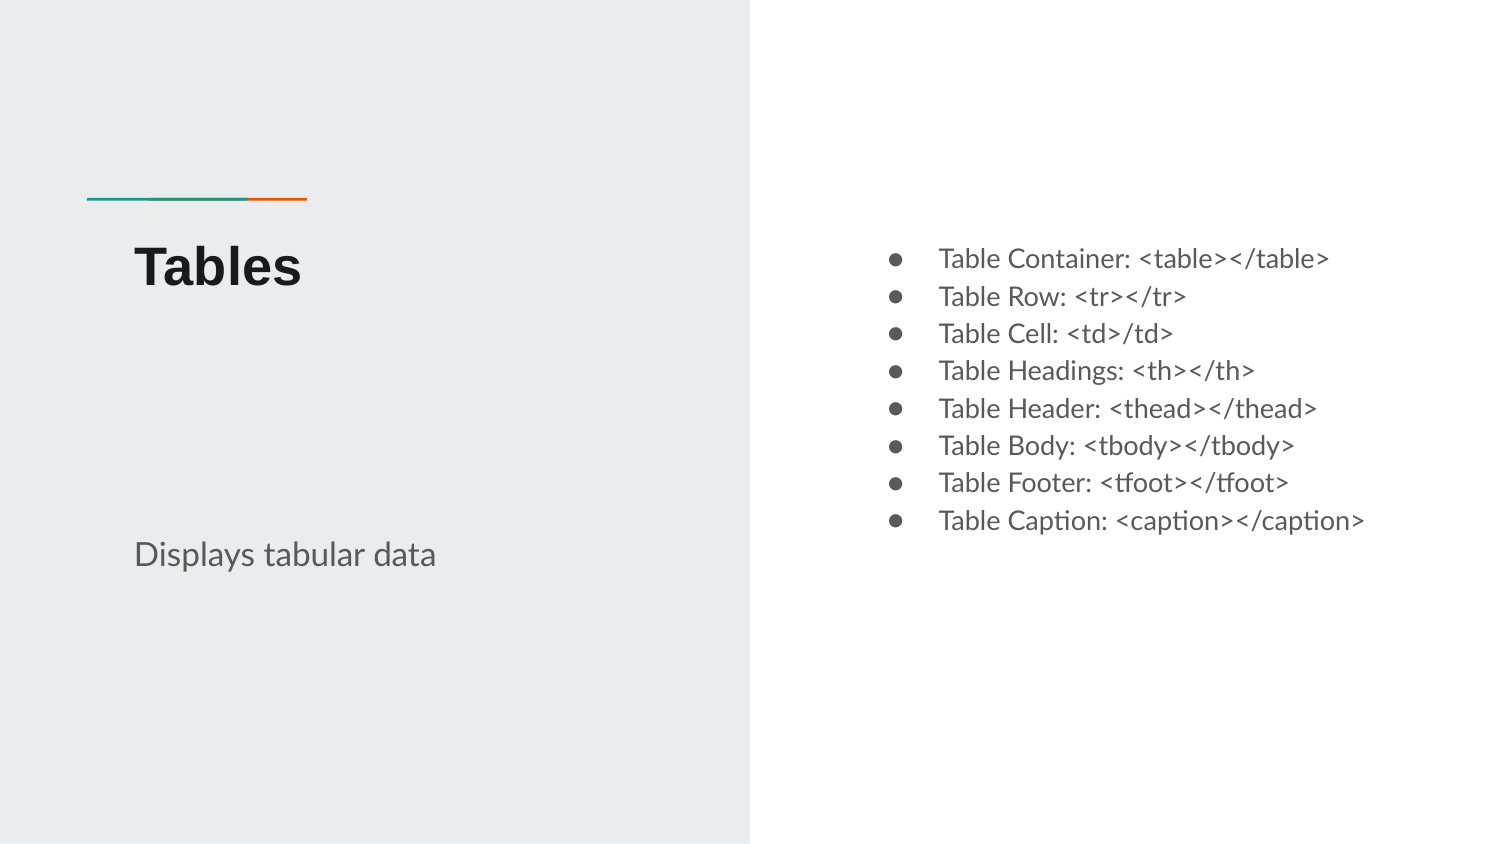

# Tables
Table Container: <table></table>
Table Row: <tr></tr>
Table Cell: <td>/td>
Table Headings: <th></th>
Table Header: <thead></thead>
Table Body: <tbody></tbody>
Table Footer: <tfoot></tfoot>
Table Caption: <caption></caption>
Displays tabular data